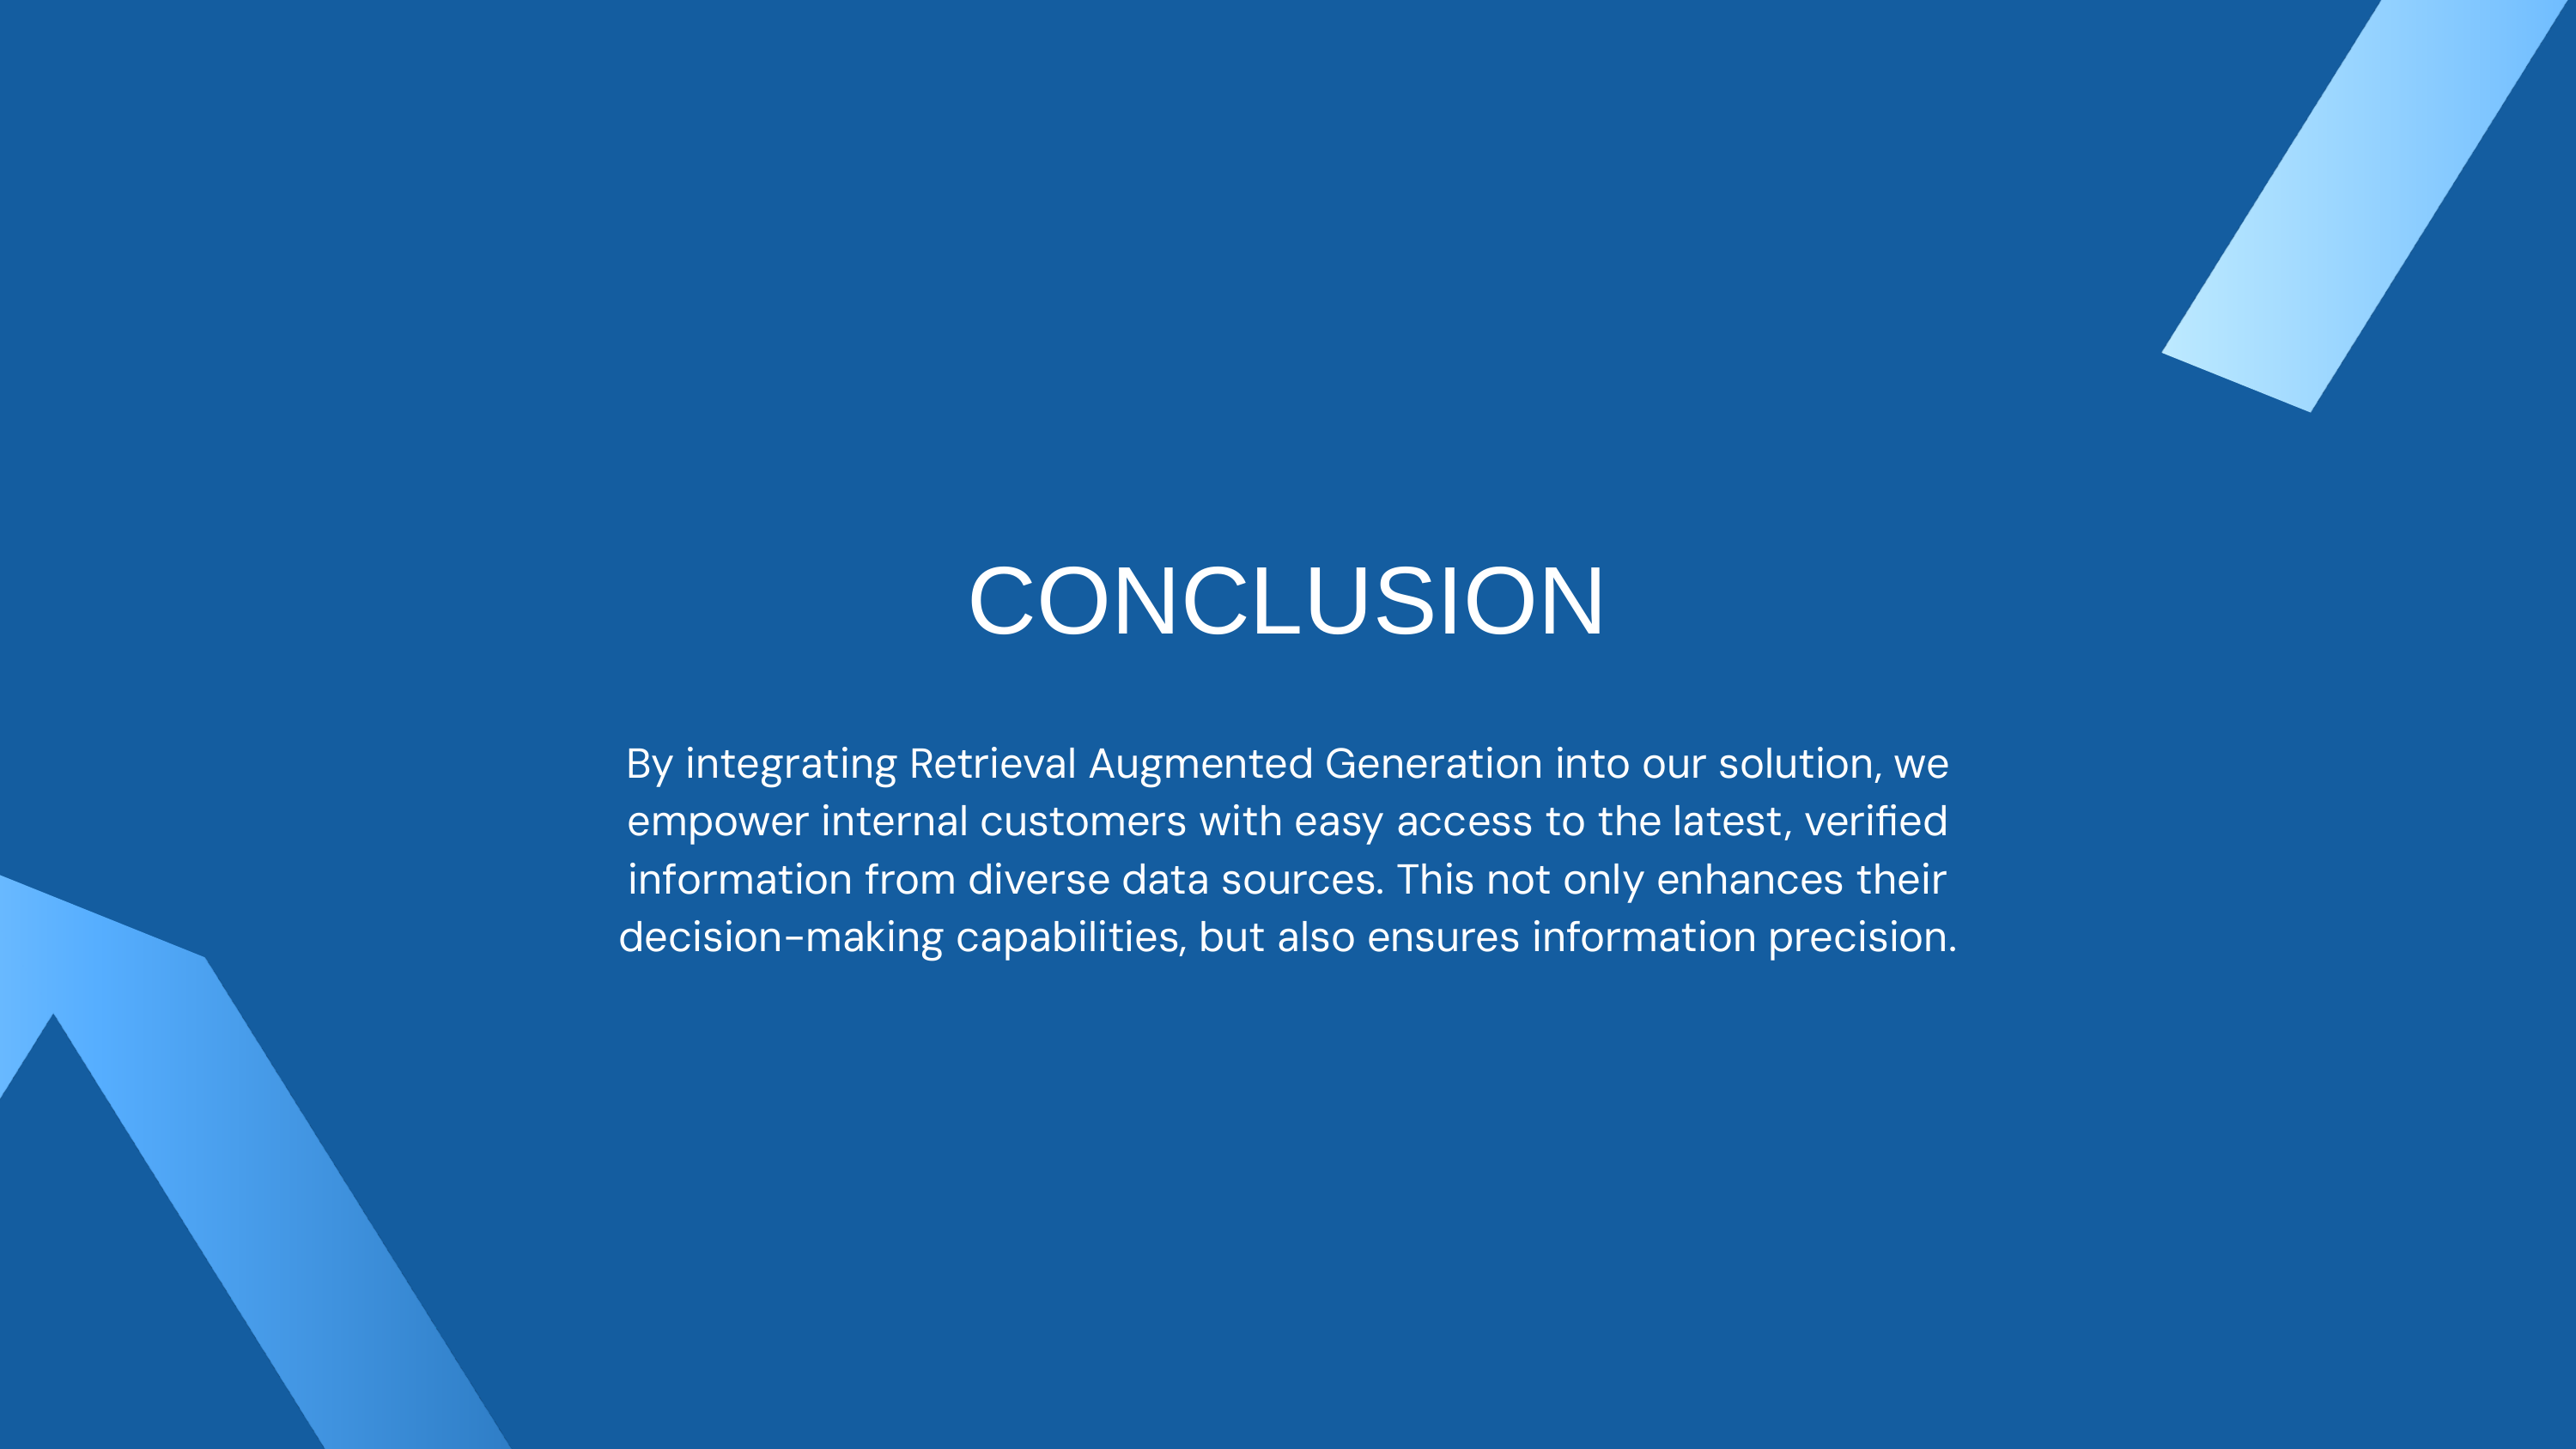

CONCLUSION
By integrating Retrieval Augmented Generation into our solution, we empower internal customers with easy access to the latest, verified information from diverse data sources. This not only enhances their decision-making capabilities, but also ensures information precision.